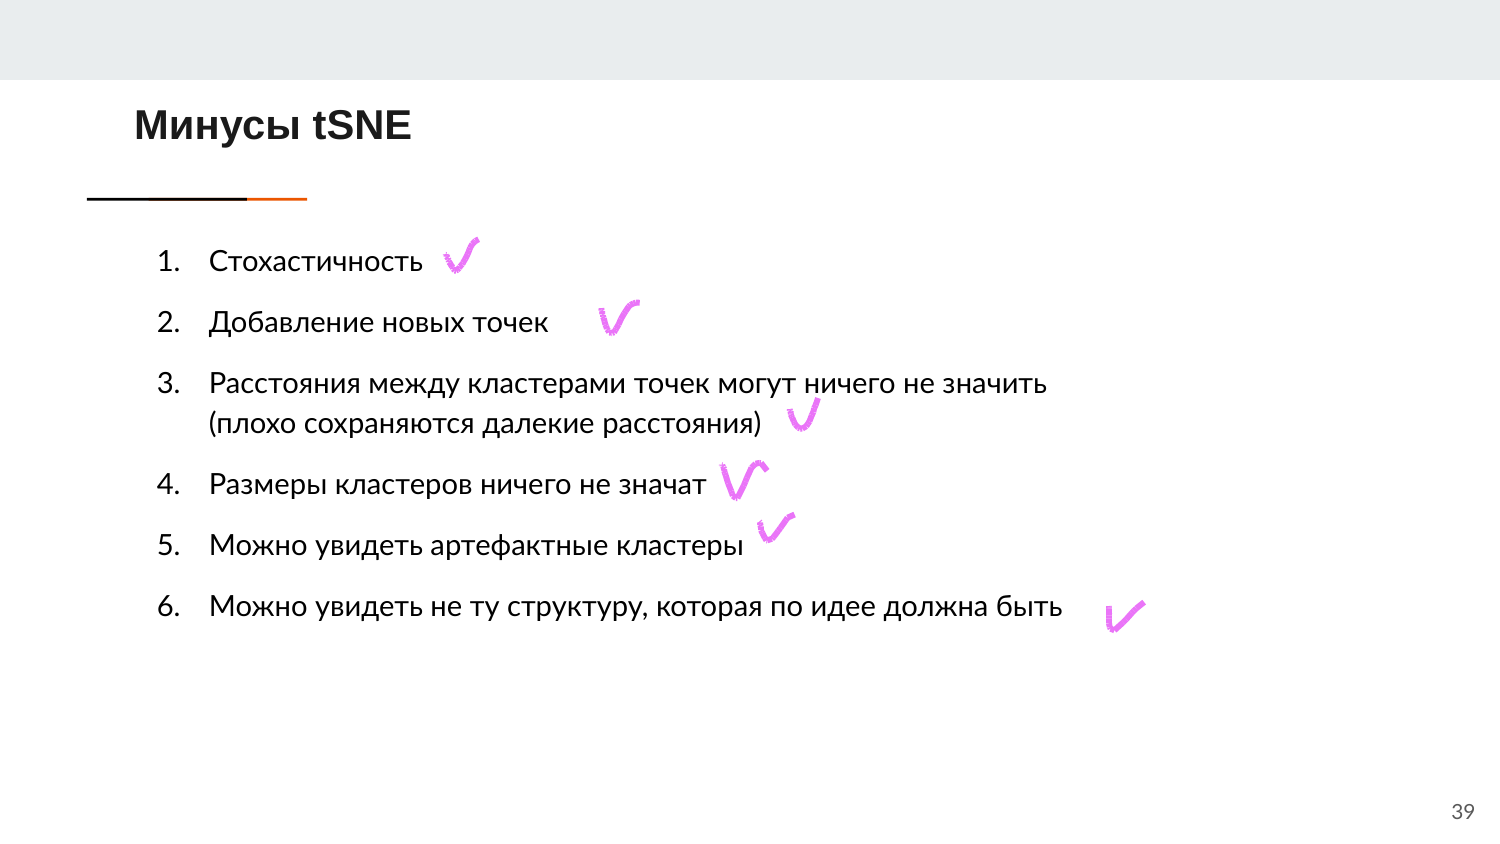

Минусы tSNE
Стохастичность
Добавление новых точек
Расстояния между кластерами точек могут ничего не значить (плохо сохраняются далекие расстояния)
Размеры кластеров ничего не значат
Можно увидеть артефактные кластеры
Можно увидеть не ту структуру, которая по идее должна быть

39